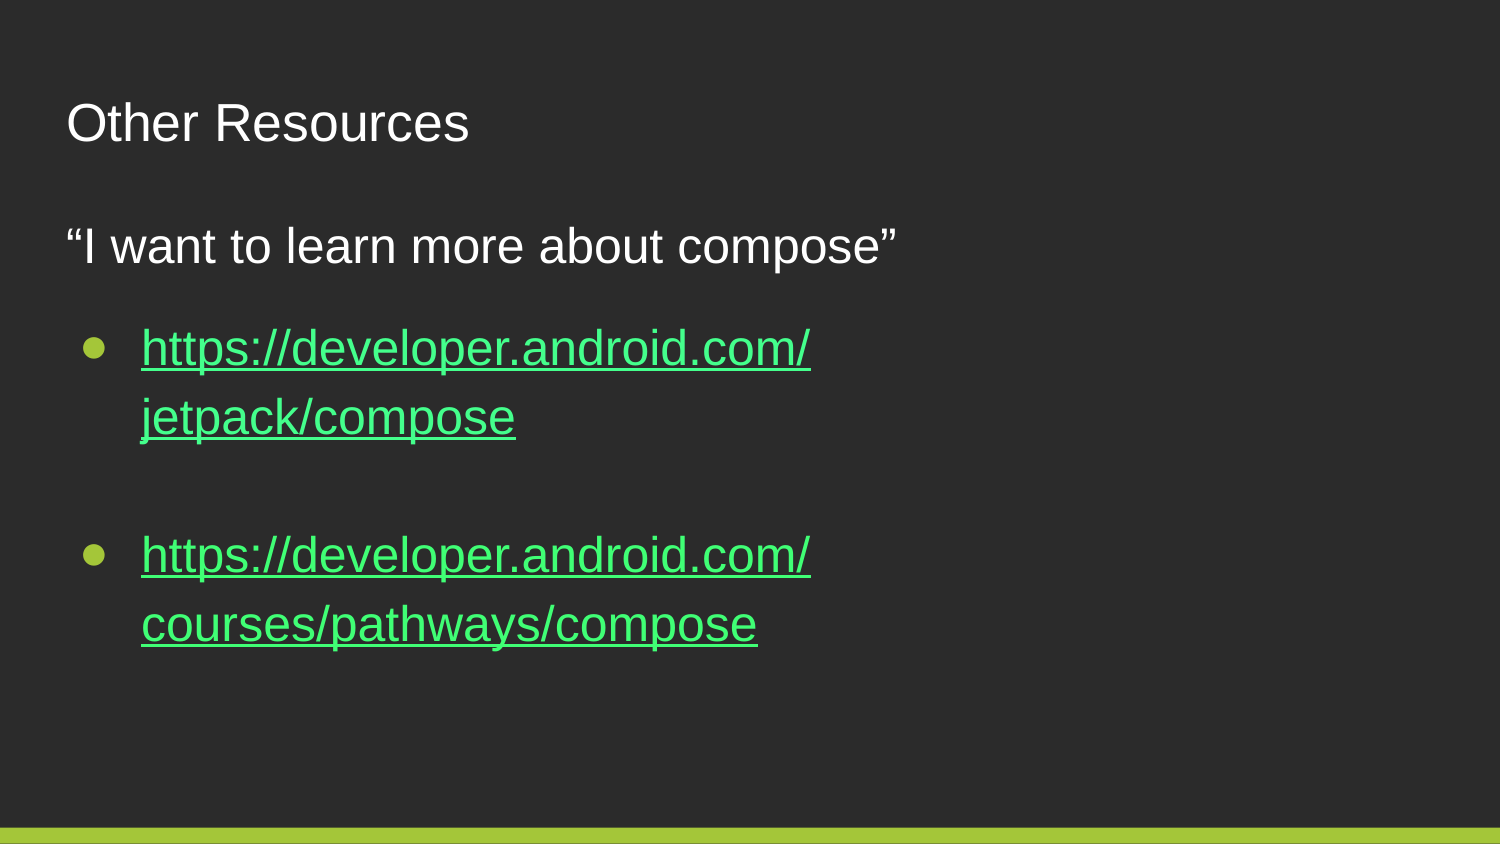

# Other Resources
“I want to learn more about compose”
https://developer.android.com/jetpack/compose
https://developer.android.com/courses/pathways/compose